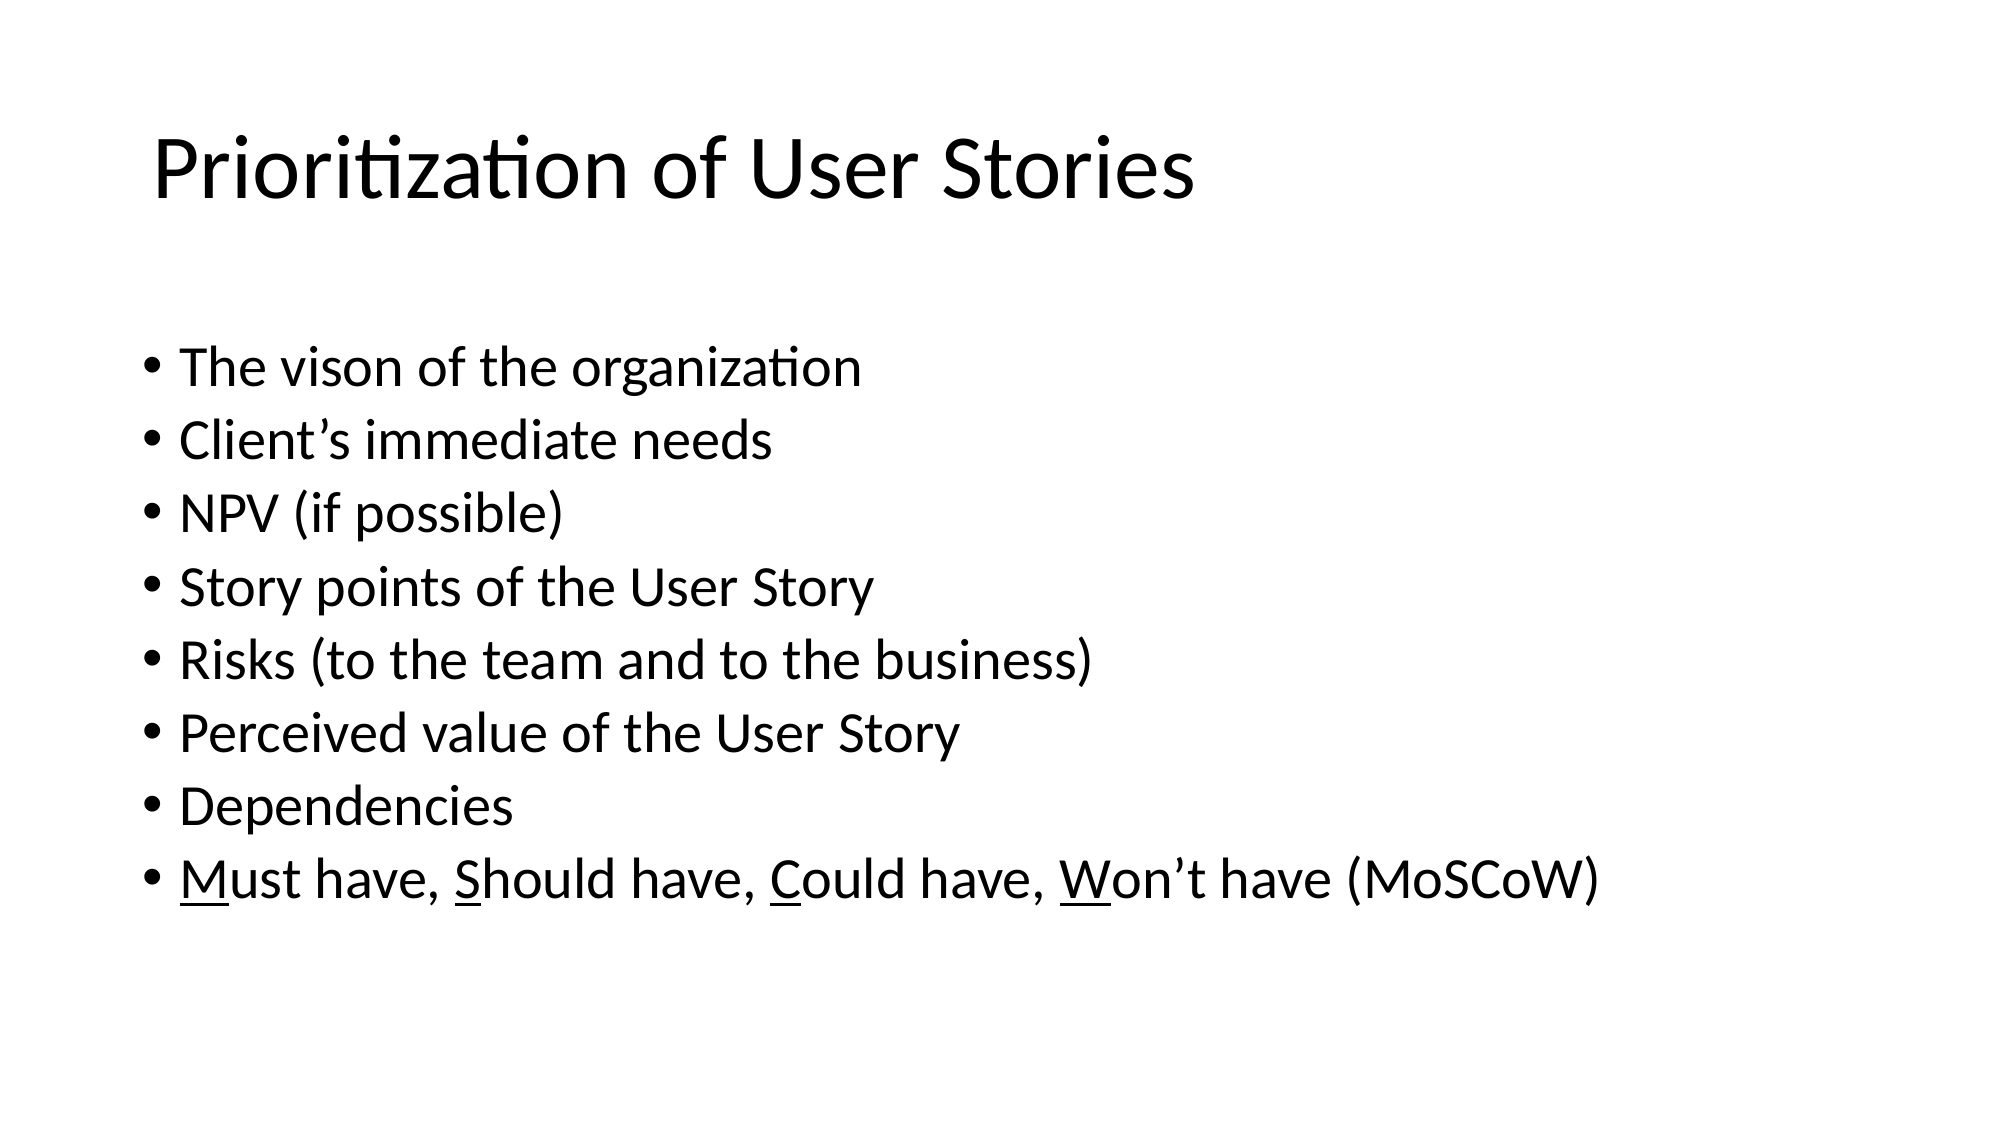

# Prioritization of User Stories
The vison of the organization
Client’s immediate needs
NPV (if possible)
Story points of the User Story
Risks (to the team and to the business)
Perceived value of the User Story
Dependencies
Must have, Should have, Could have, Won’t have (MoSCoW)